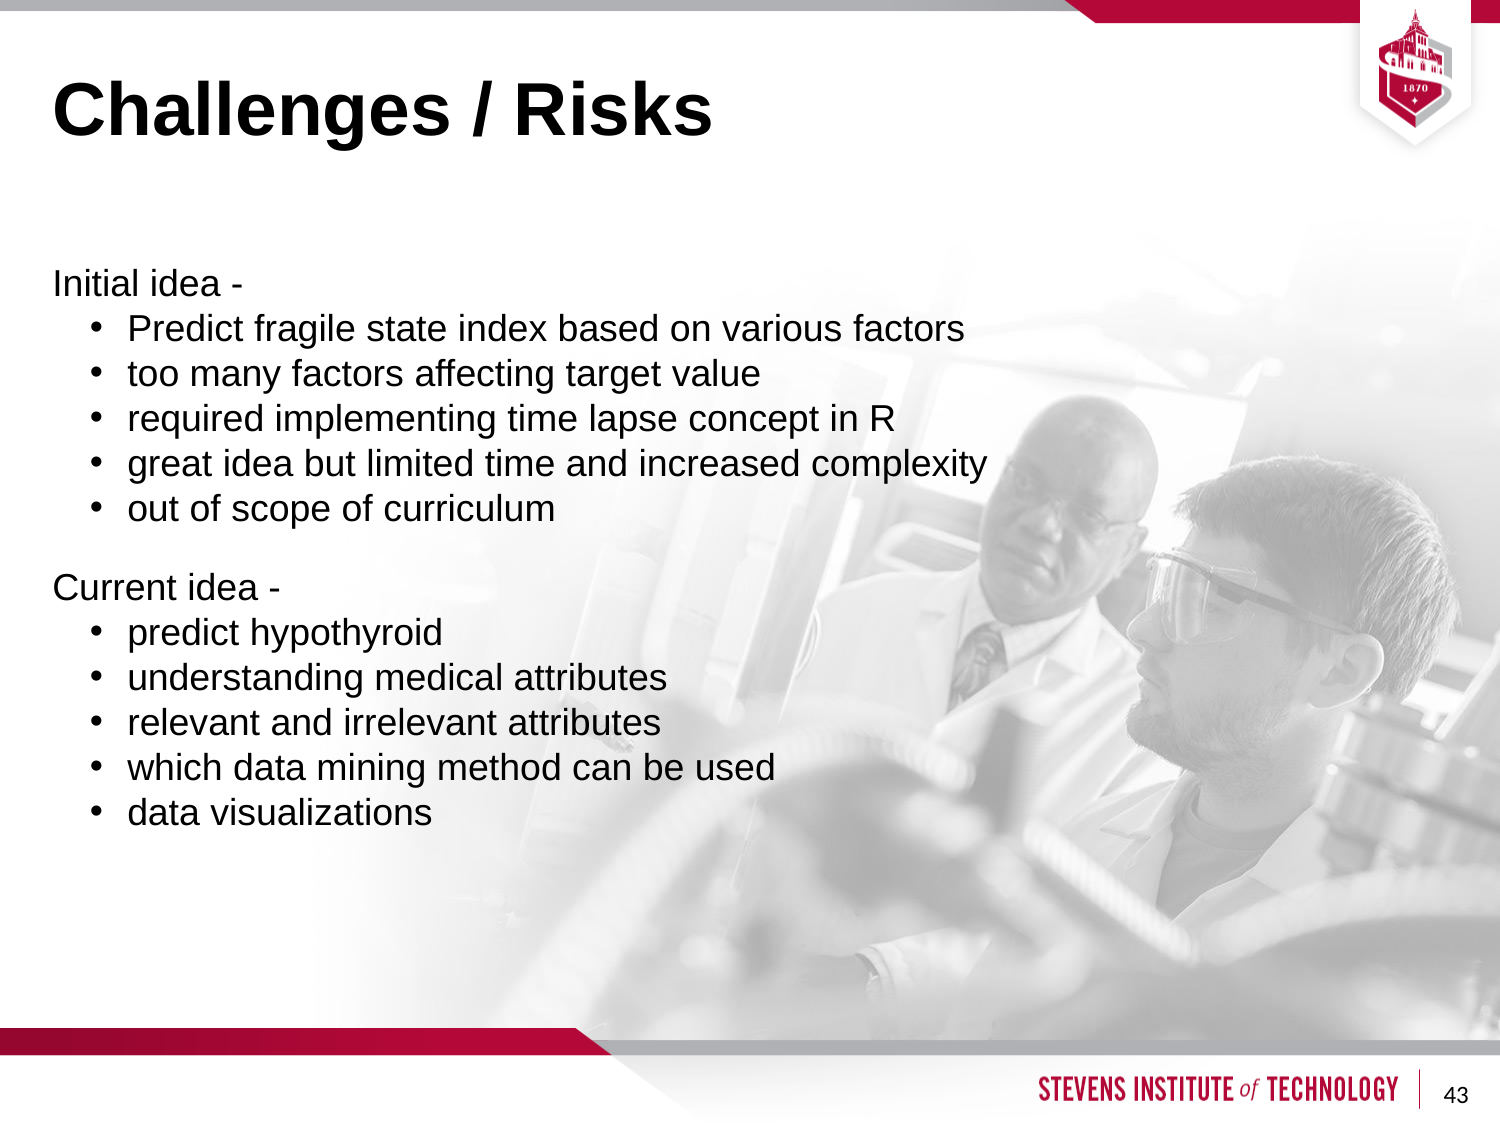

# Challenges / Risks

Initial idea -
Predict fragile state index based on various factors
too many factors affecting target value
required implementing time lapse concept in R
great idea but limited time and increased complexity
out of scope of curriculum

Current idea -
predict hypothyroid
understanding medical attributes
relevant and irrelevant attributes
which data mining method can be used
data visualizations

43